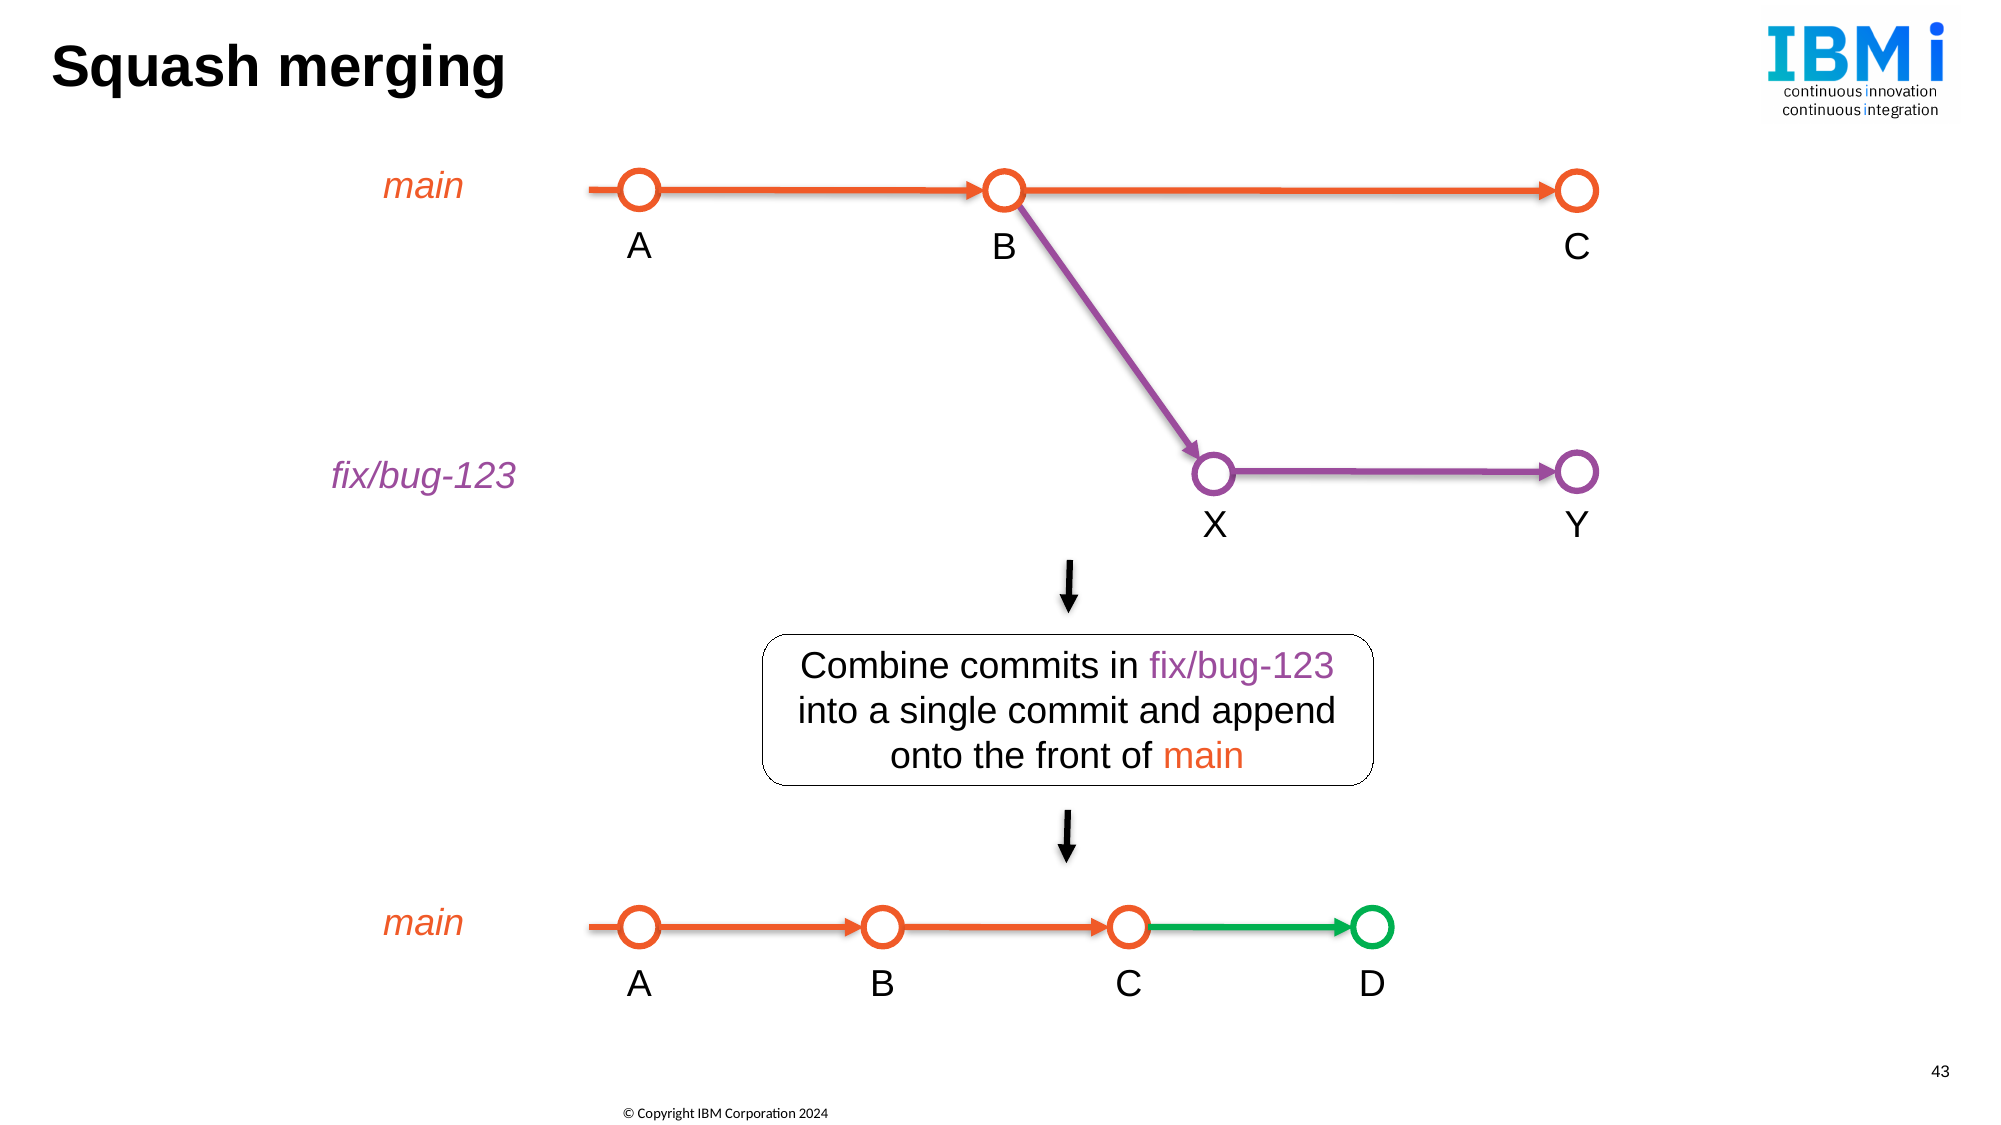

# Squash merging

main

A
B
C
fix/bug-123

X
Y
Combine commits in fix/bug-123 into a single commit and append
onto the front of main

main

A
C
D
B
43